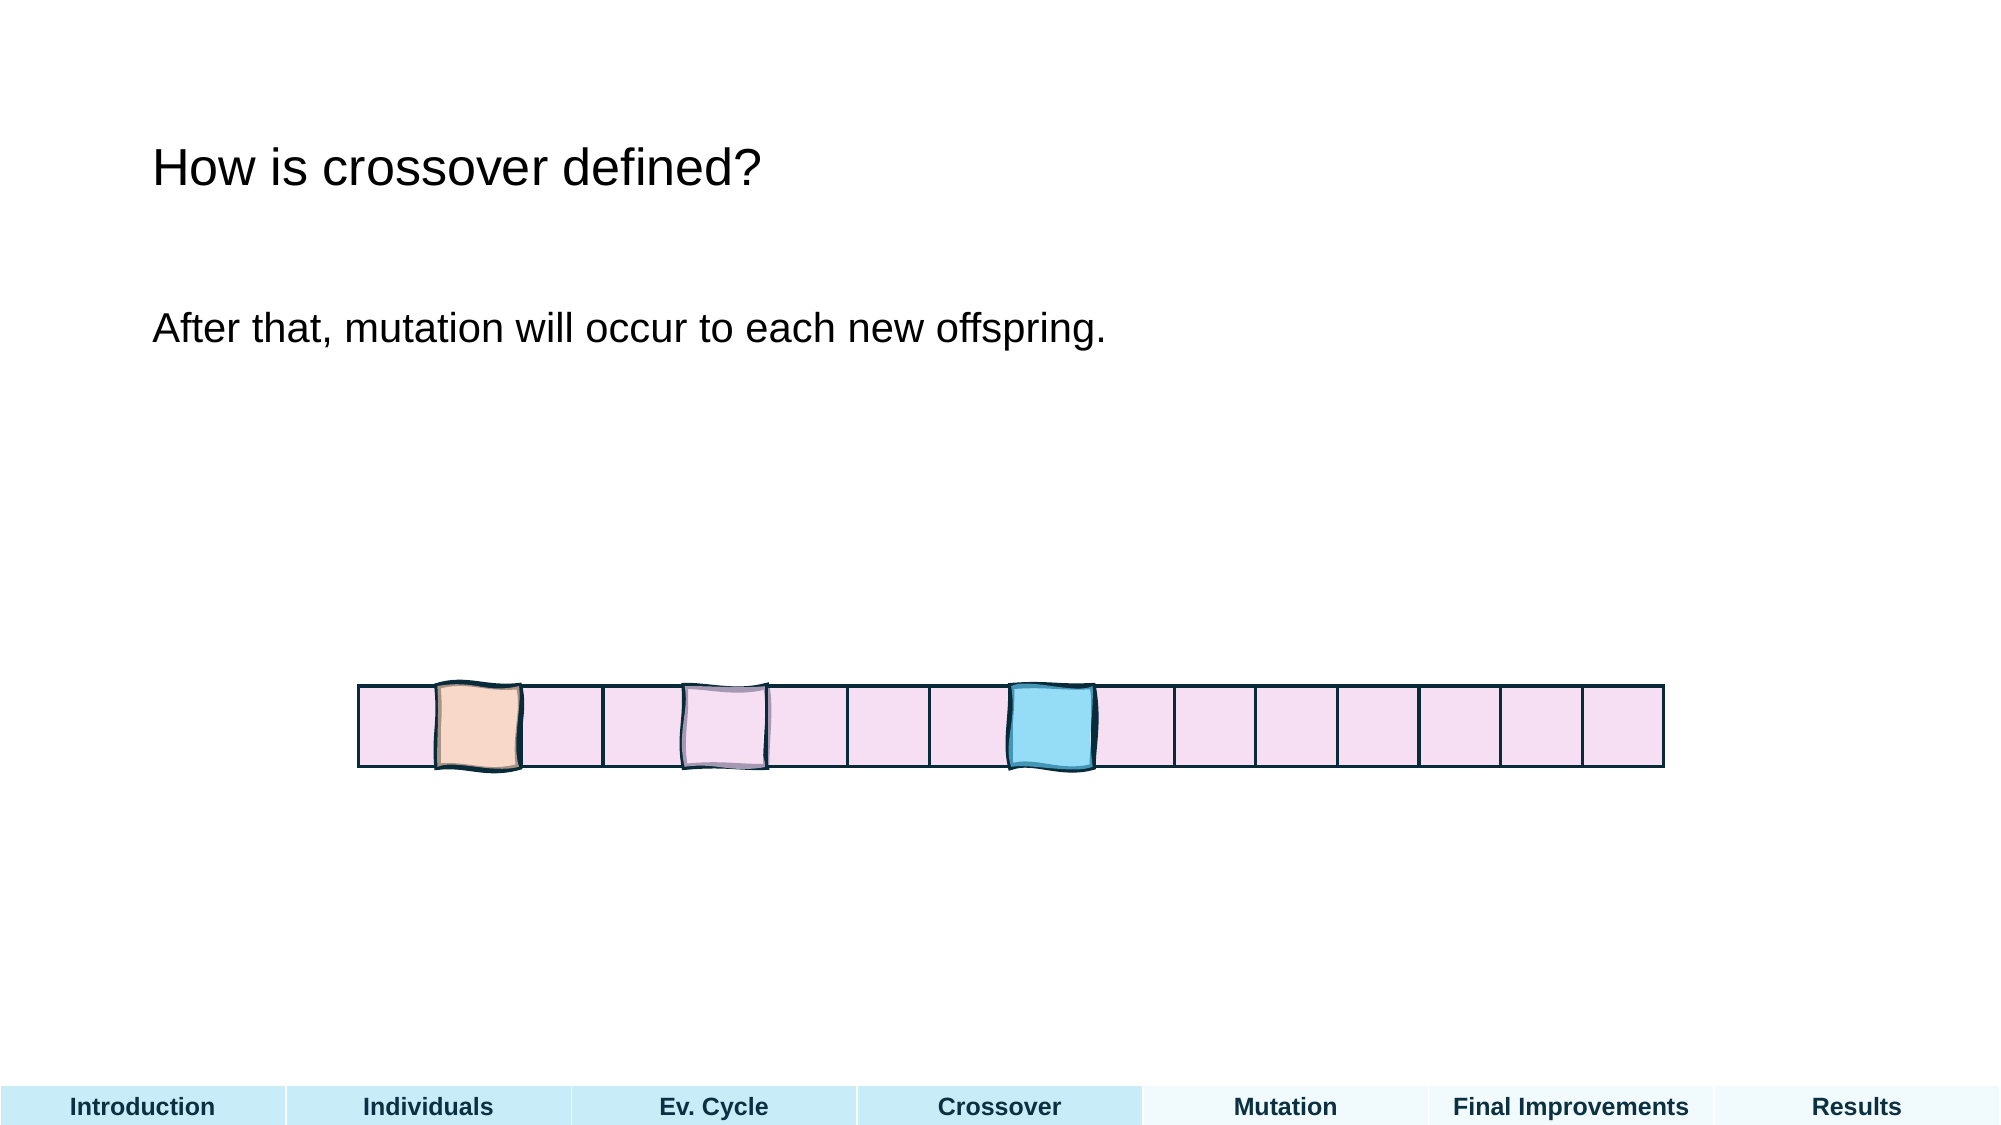

# How is crossover defined?
After that, mutation will occur to each new offspring.

| Introduction | Individuals | Ev. Cycle | Crossover | Mutation | Final Improvements | Results |
| --- | --- | --- | --- | --- | --- | --- |